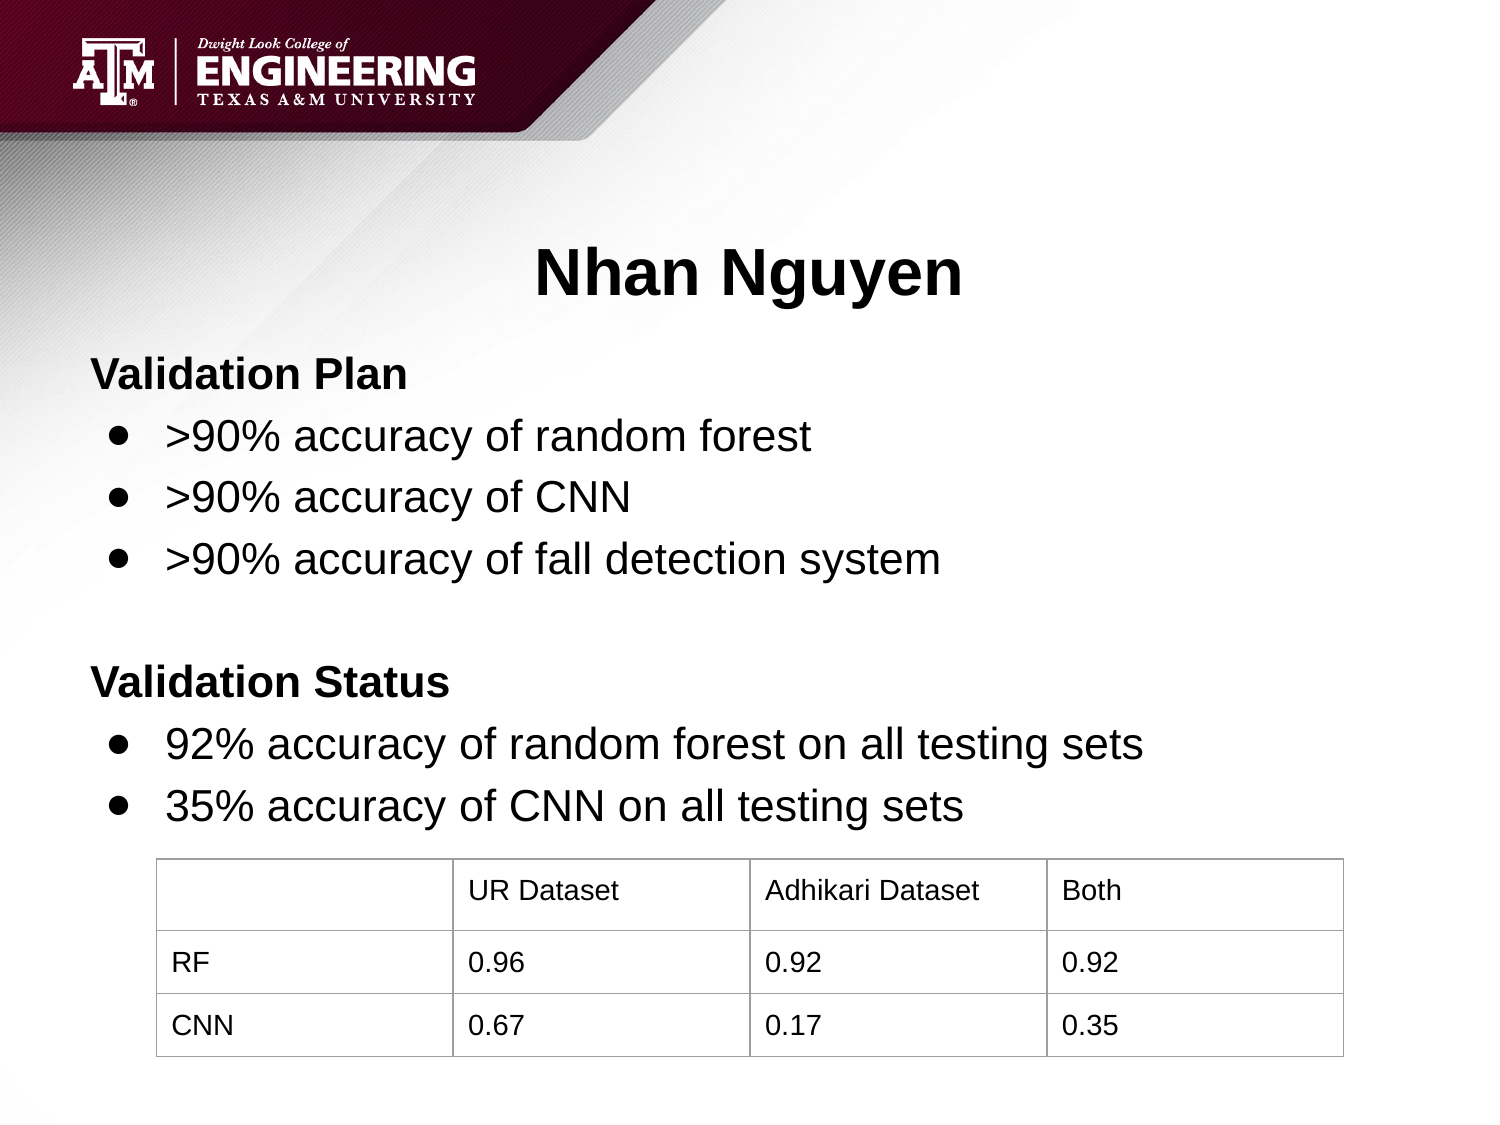

# Nhan Nguyen
Validation Plan
>90% accuracy of random forest
>90% accuracy of CNN
>90% accuracy of fall detection system

Validation Status
92% accuracy of random forest on all testing sets
35% accuracy of CNN on all testing sets

|  | UR Dataset | Adhikari Dataset | Both |
| --- | --- | --- | --- |
| RF | 0.96 | 0.92 | 0.92 |
| CNN | 0.67 | 0.17 | 0.35 |